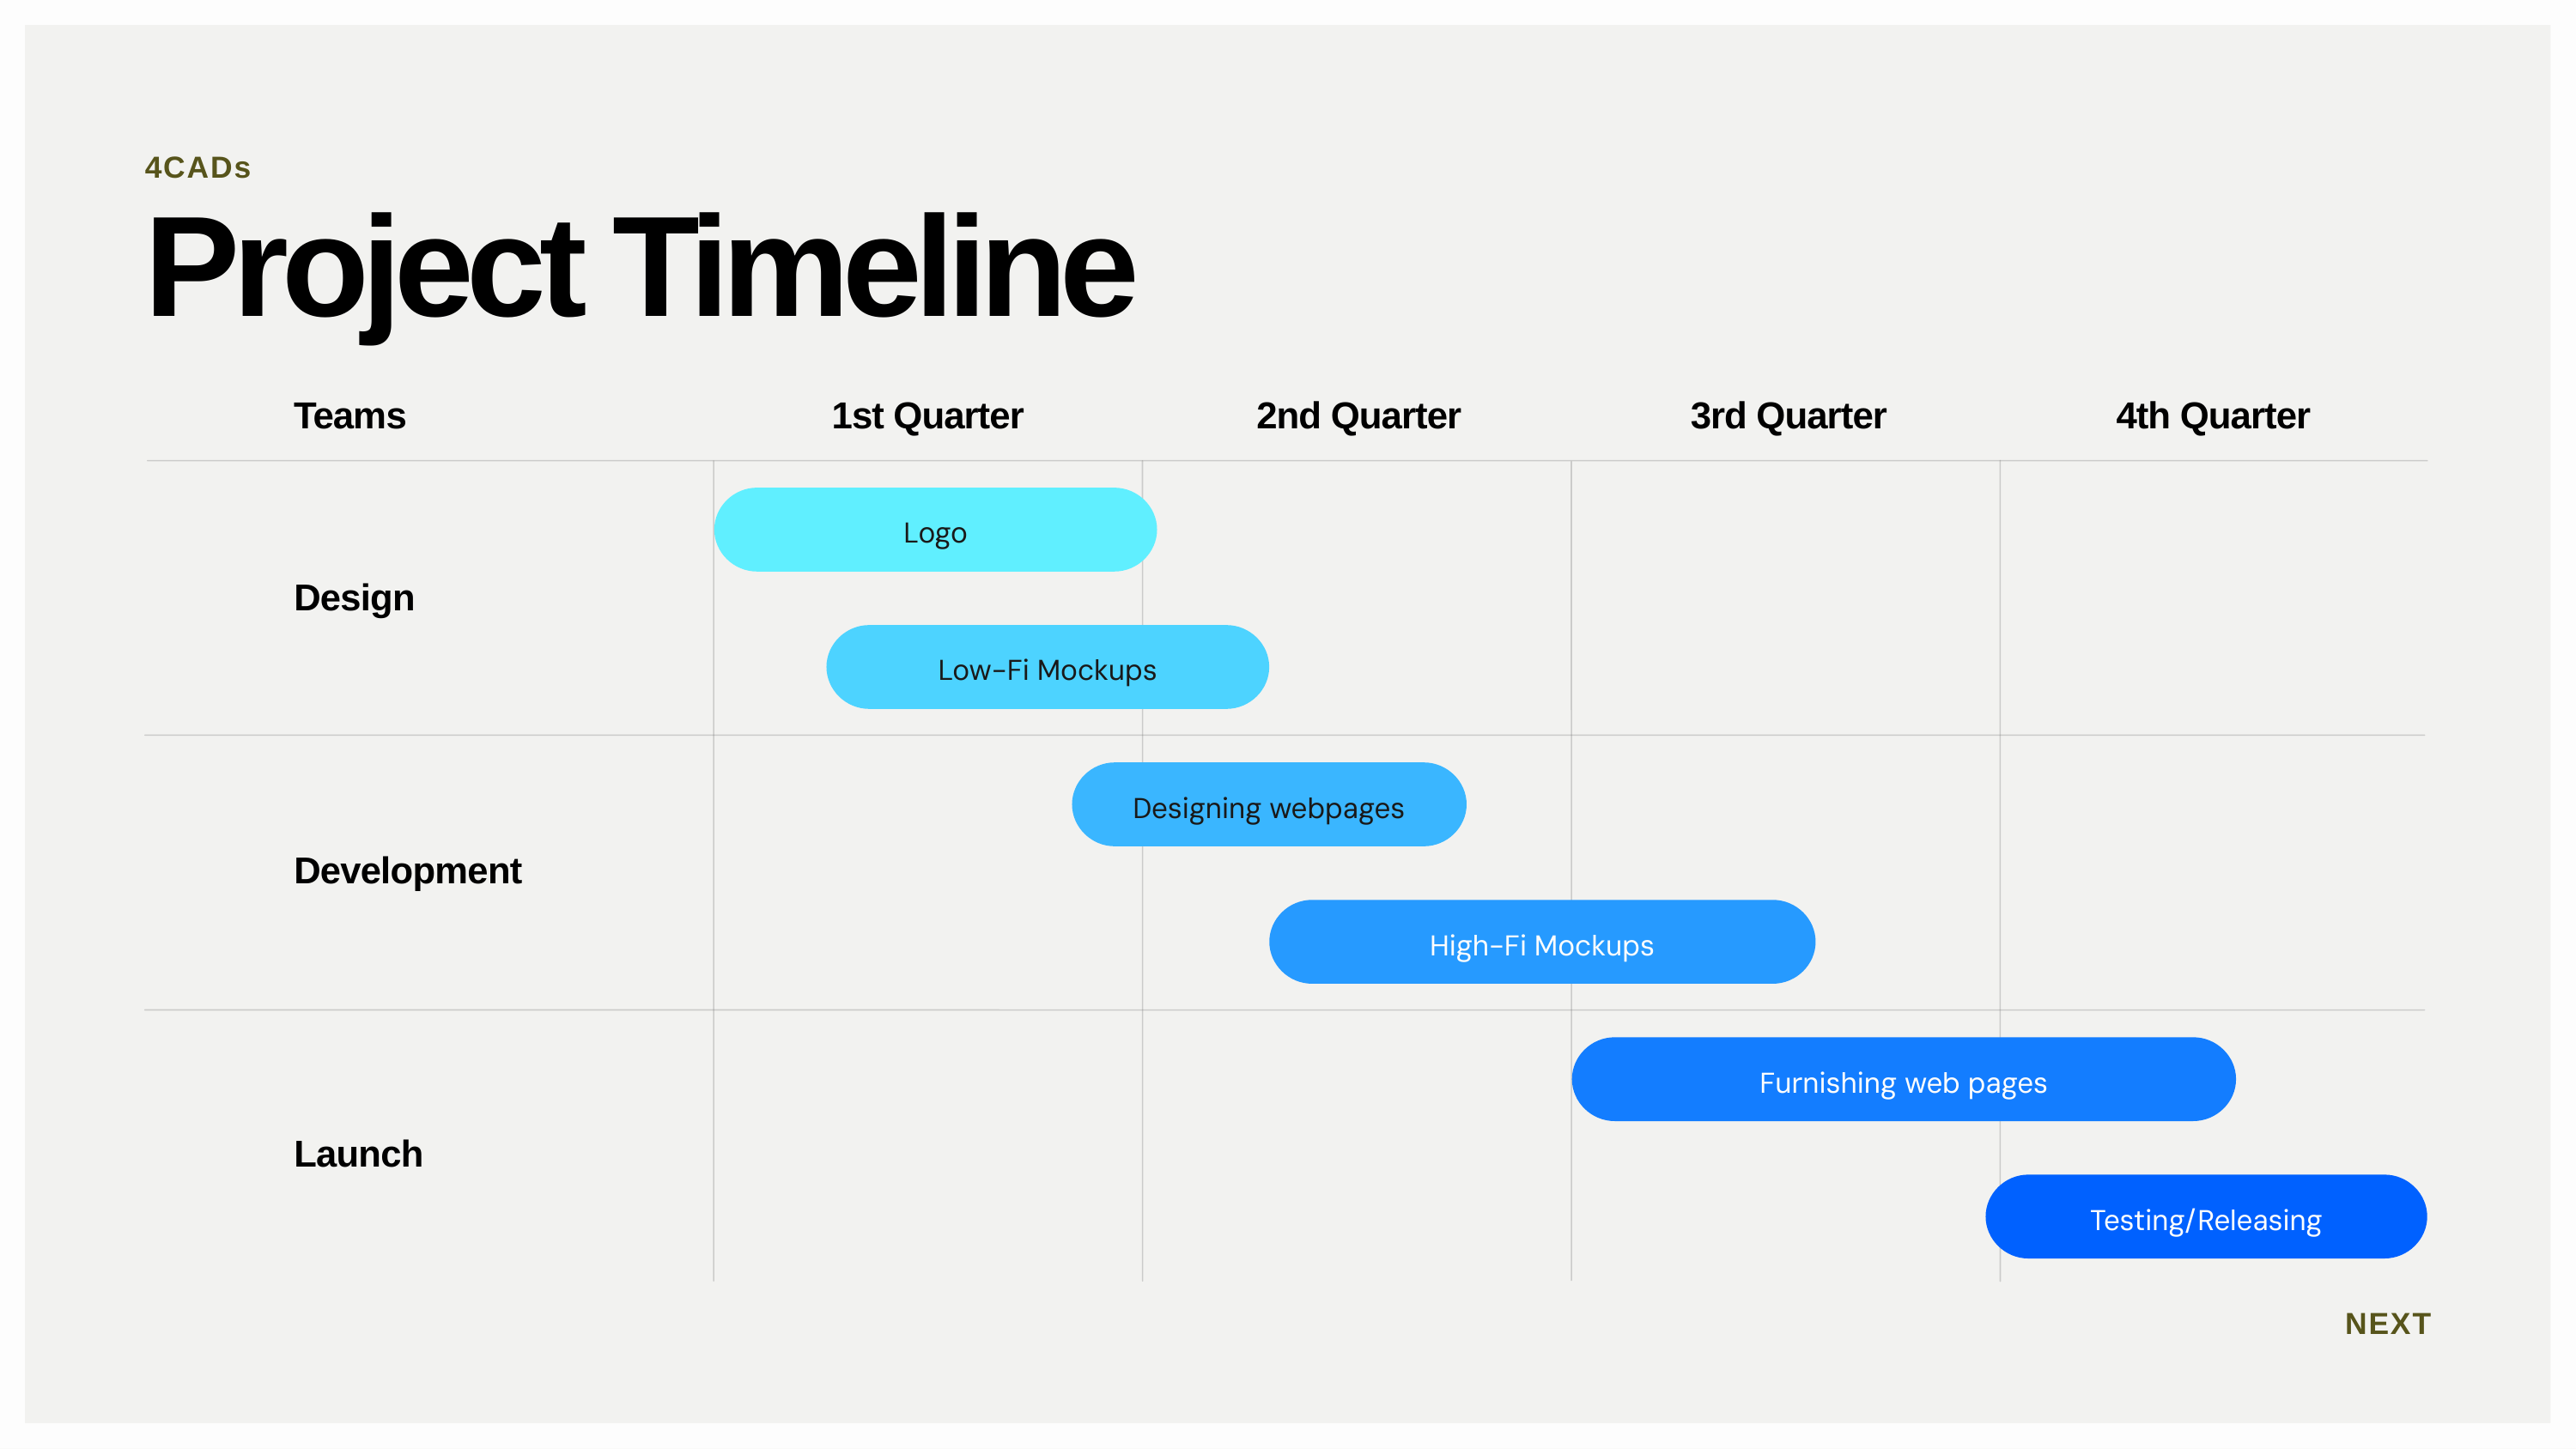

4CADs
Project Timeline
1st Quarter
2nd Quarter
4th Quarter
Teams
3rd Quarter

Logo
Design

Low-Fi Mockups

Designing webpages
Development

High-Fi Mockups

Furnishing web pages
Launch

Testing/Releasing
NEXT